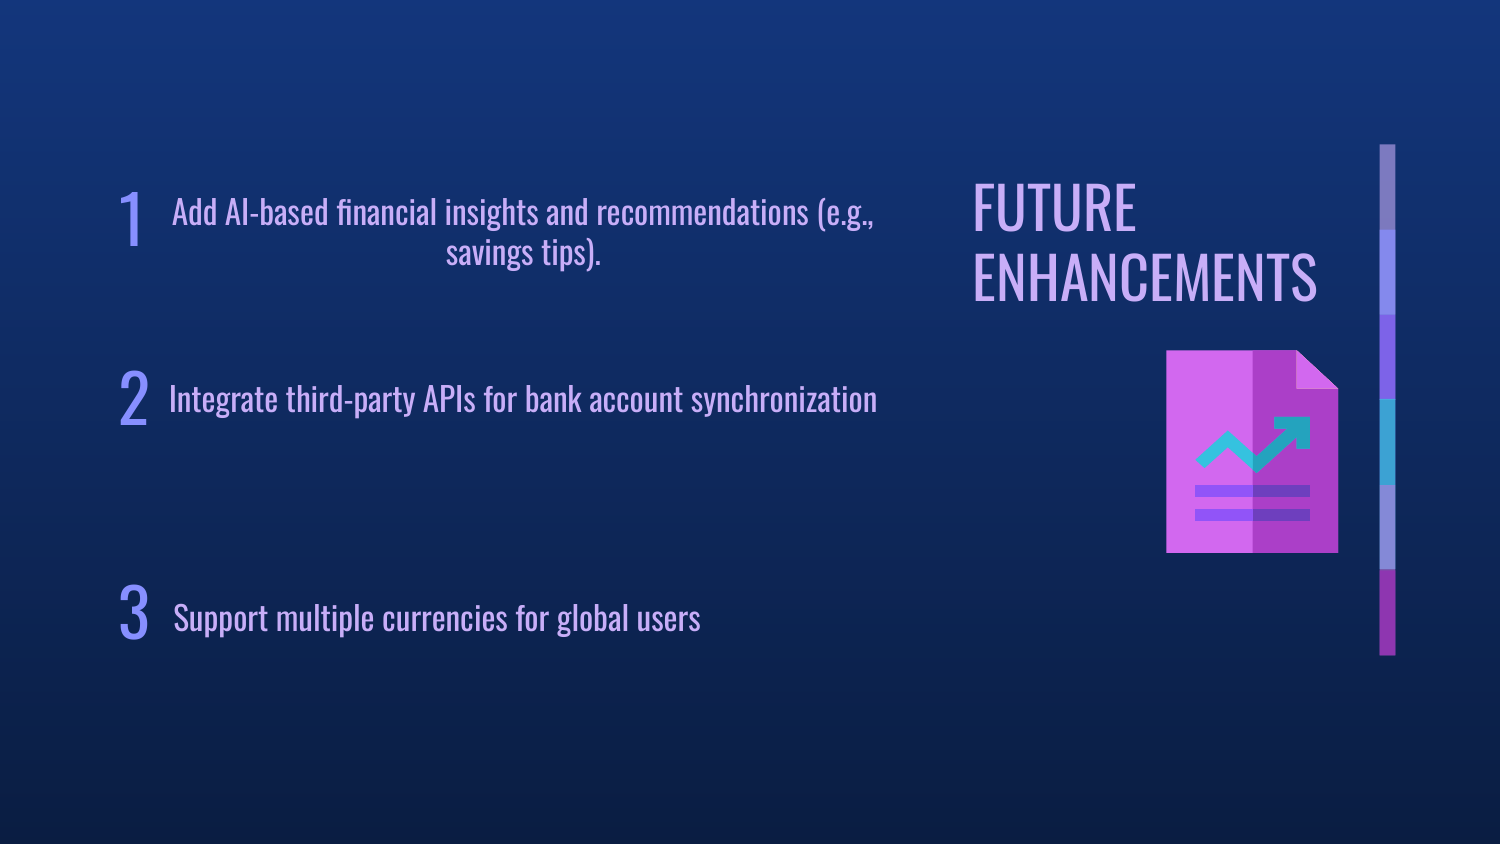

FUTURE ENHANCEMENTS
# 1
Add AI-based financial insights and recommendations (e.g., savings tips).
2

Integrate third-party APIs for bank account synchronization
3
Support multiple currencies for global users